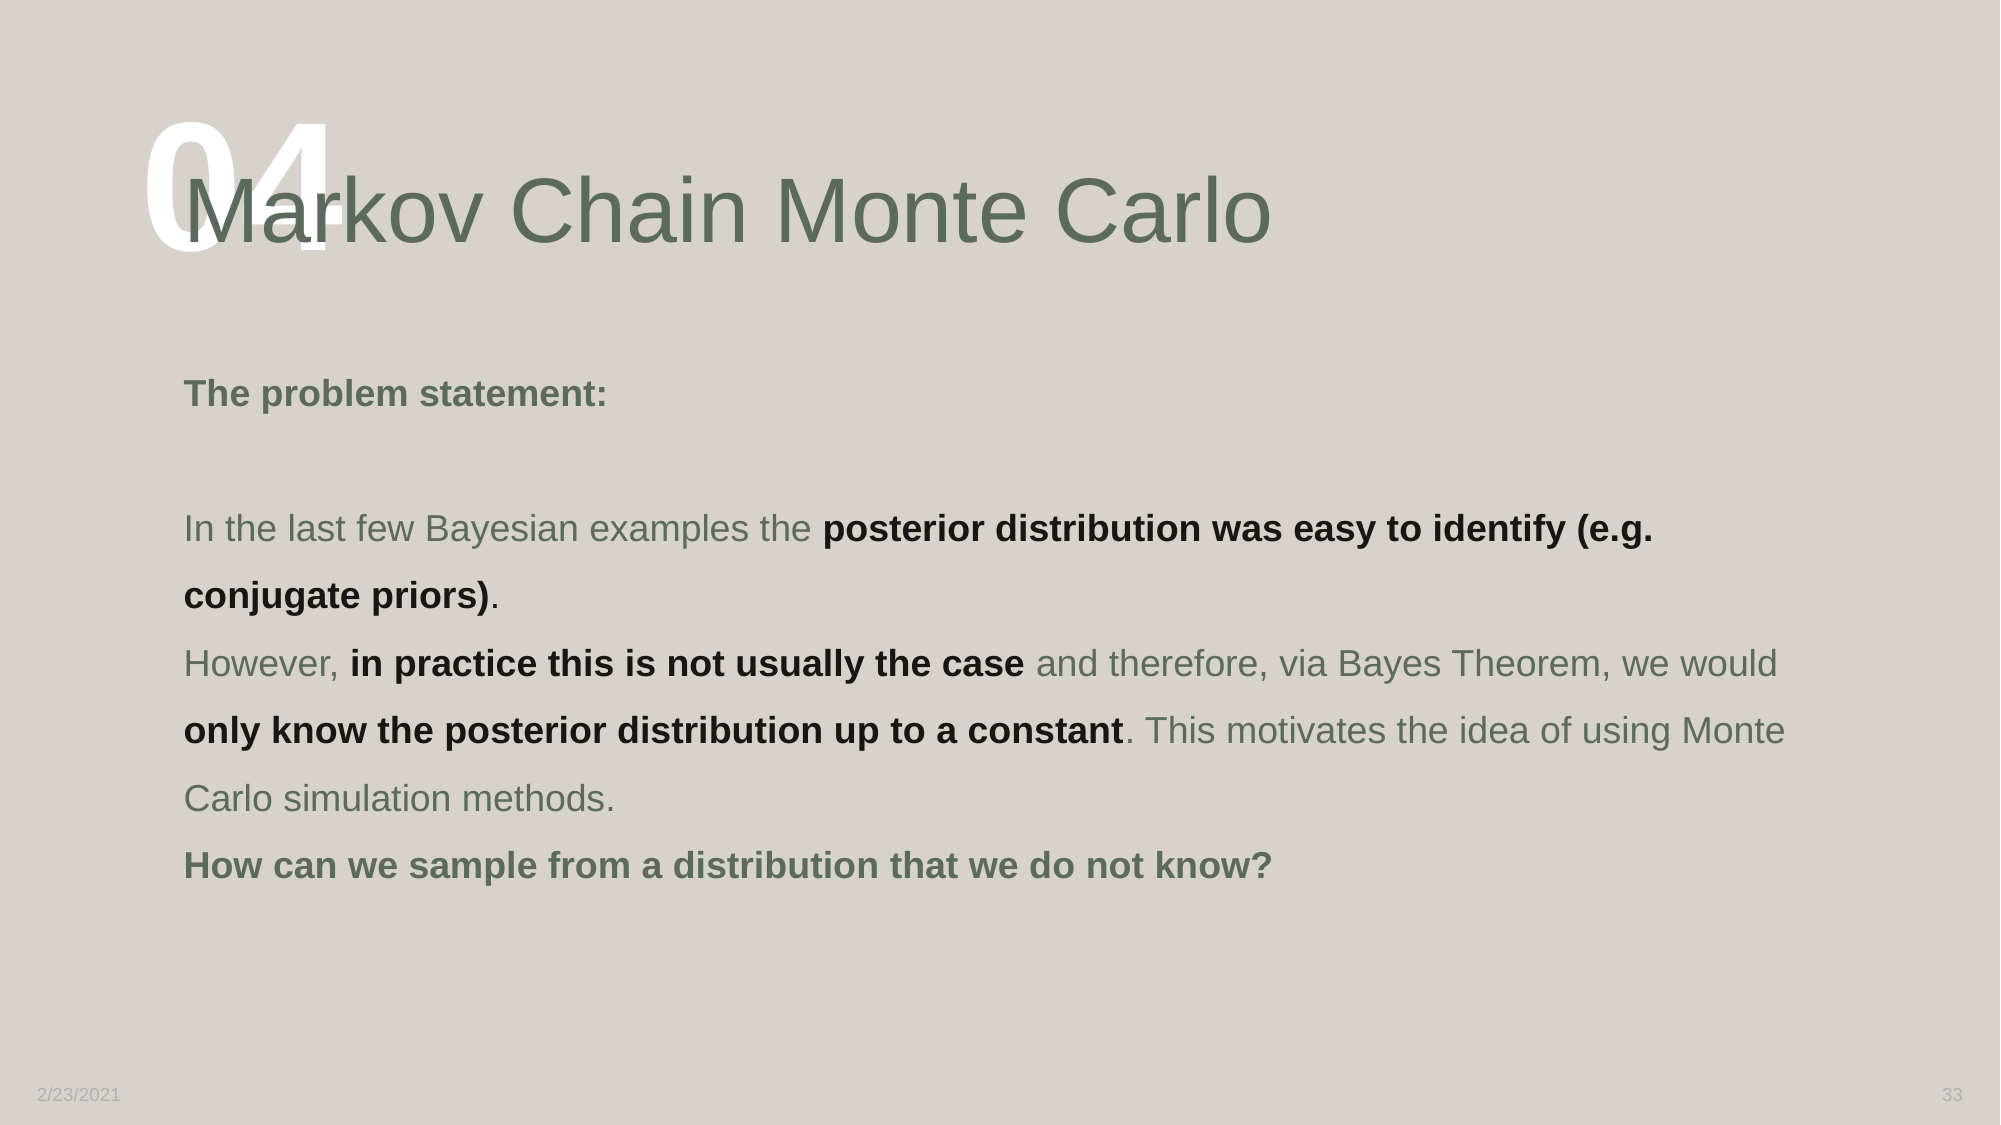

04
# Markov Chain Monte Carlo
The problem statement:

In the last few Bayesian examples the posterior distribution was easy to identify (e.g. conjugate priors).
However, in practice this is not usually the case and therefore, via Bayes Theorem, we would only know the posterior distribution up to a constant. This motivates the idea of using Monte Carlo simulation methods.
How can we sample from a distribution that we do not know?

2/23/2021
33